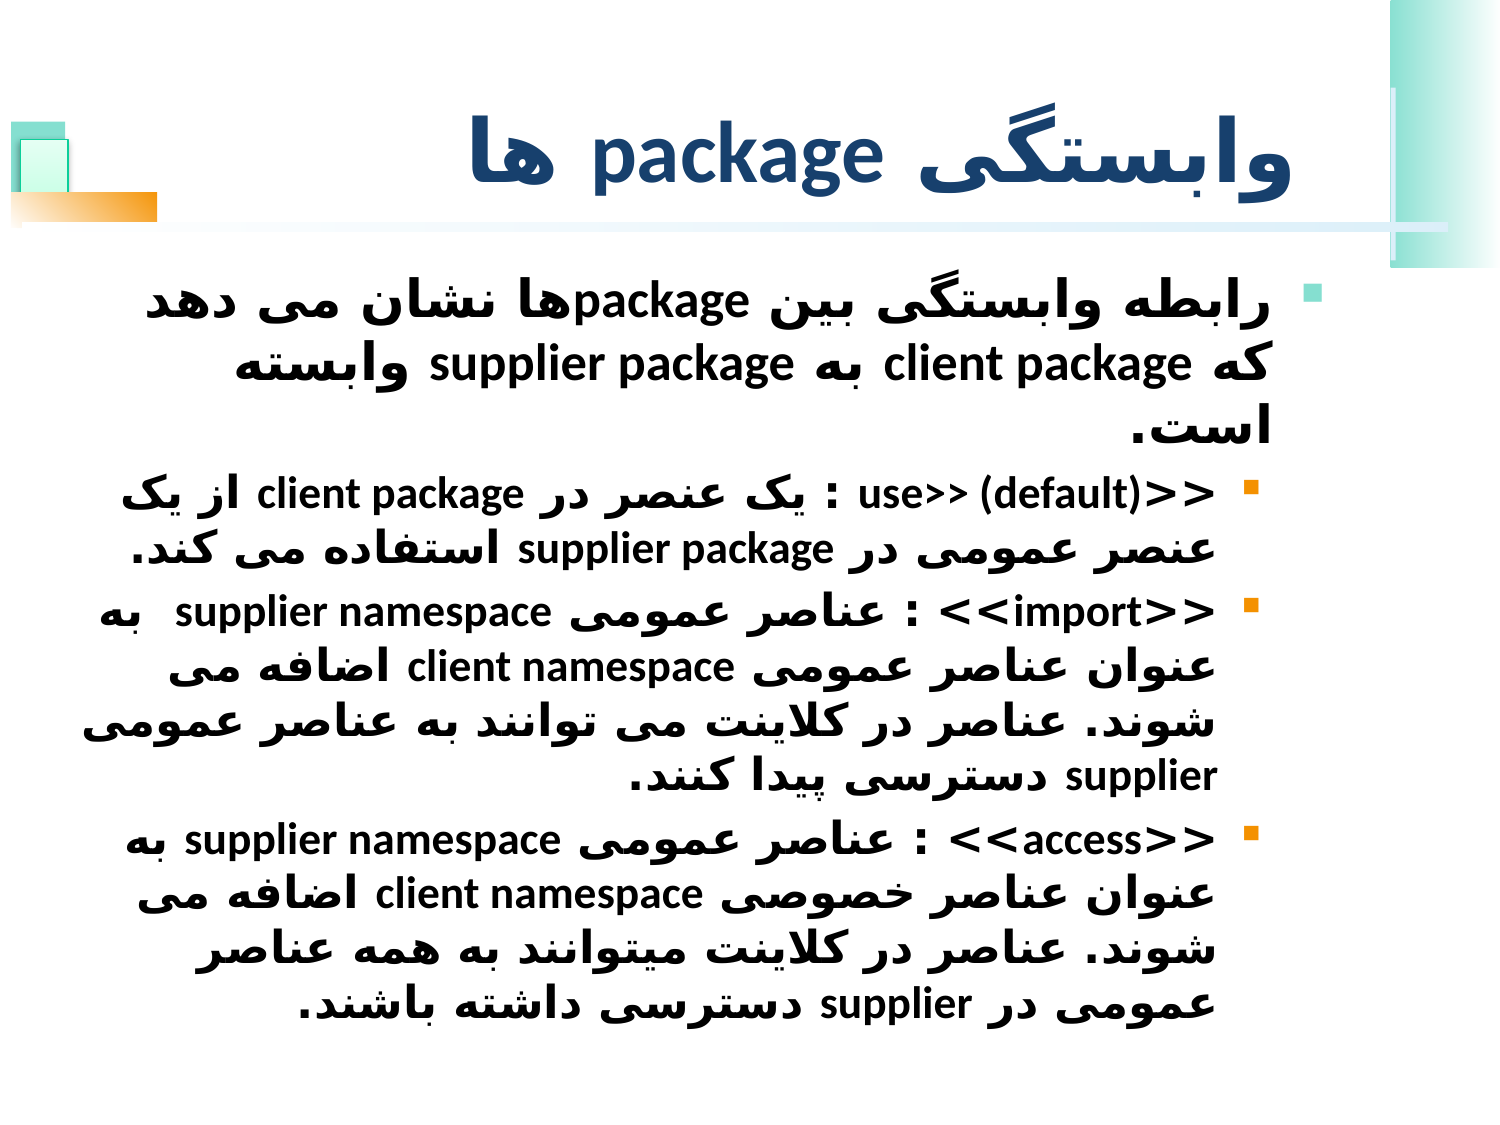

# وابستگی package ها
رابطه وابستگی بین packageها نشان می دهد که client package به supplier package وابسته است.
<<use>> (default) : یک عنصر در client package از یک عنصر عمومی در supplier package استفاده می کند.
<<import>> : عناصر عمومی supplier namespace  به عنوان عناصر عمومی client namespace اضافه می شوند. عناصر در کلاینت می توانند به عناصر عمومی supplier دسترسی پیدا کنند.
<<access>> : عناصر عمومی supplier namespace به عنوان عناصر خصوصی client namespace اضافه می شوند. عناصر در کلاینت میتوانند به همه عناصر عمومی در supplier دسترسی داشته باشند.